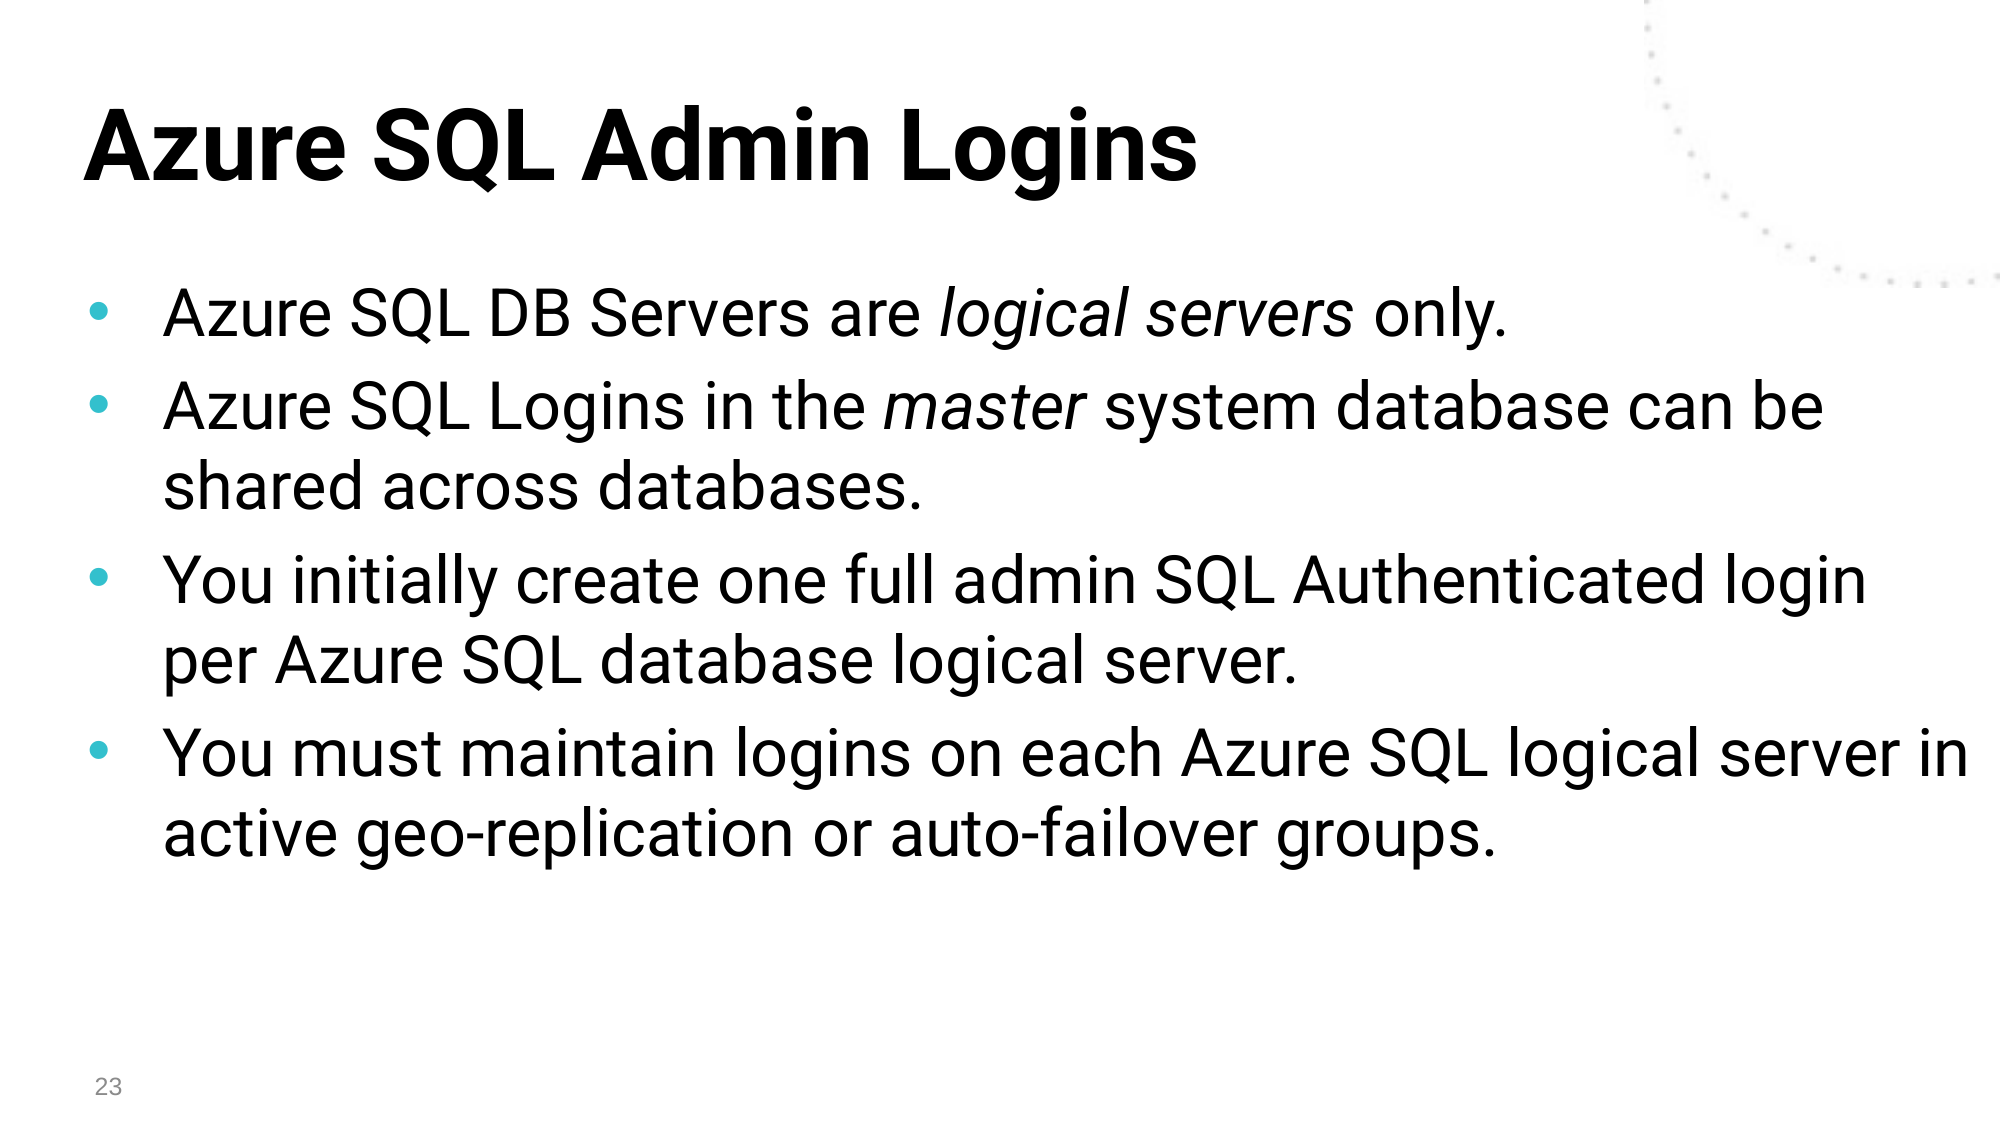

# Azure SQL Admin Logins
Azure SQL DB Servers are logical servers only.
Azure SQL Logins in the master system database can be shared across databases.
You initially create one full admin SQL Authenticated login per Azure SQL database logical server.
You must maintain logins on each Azure SQL logical server in active geo-replication or auto-failover groups.

23